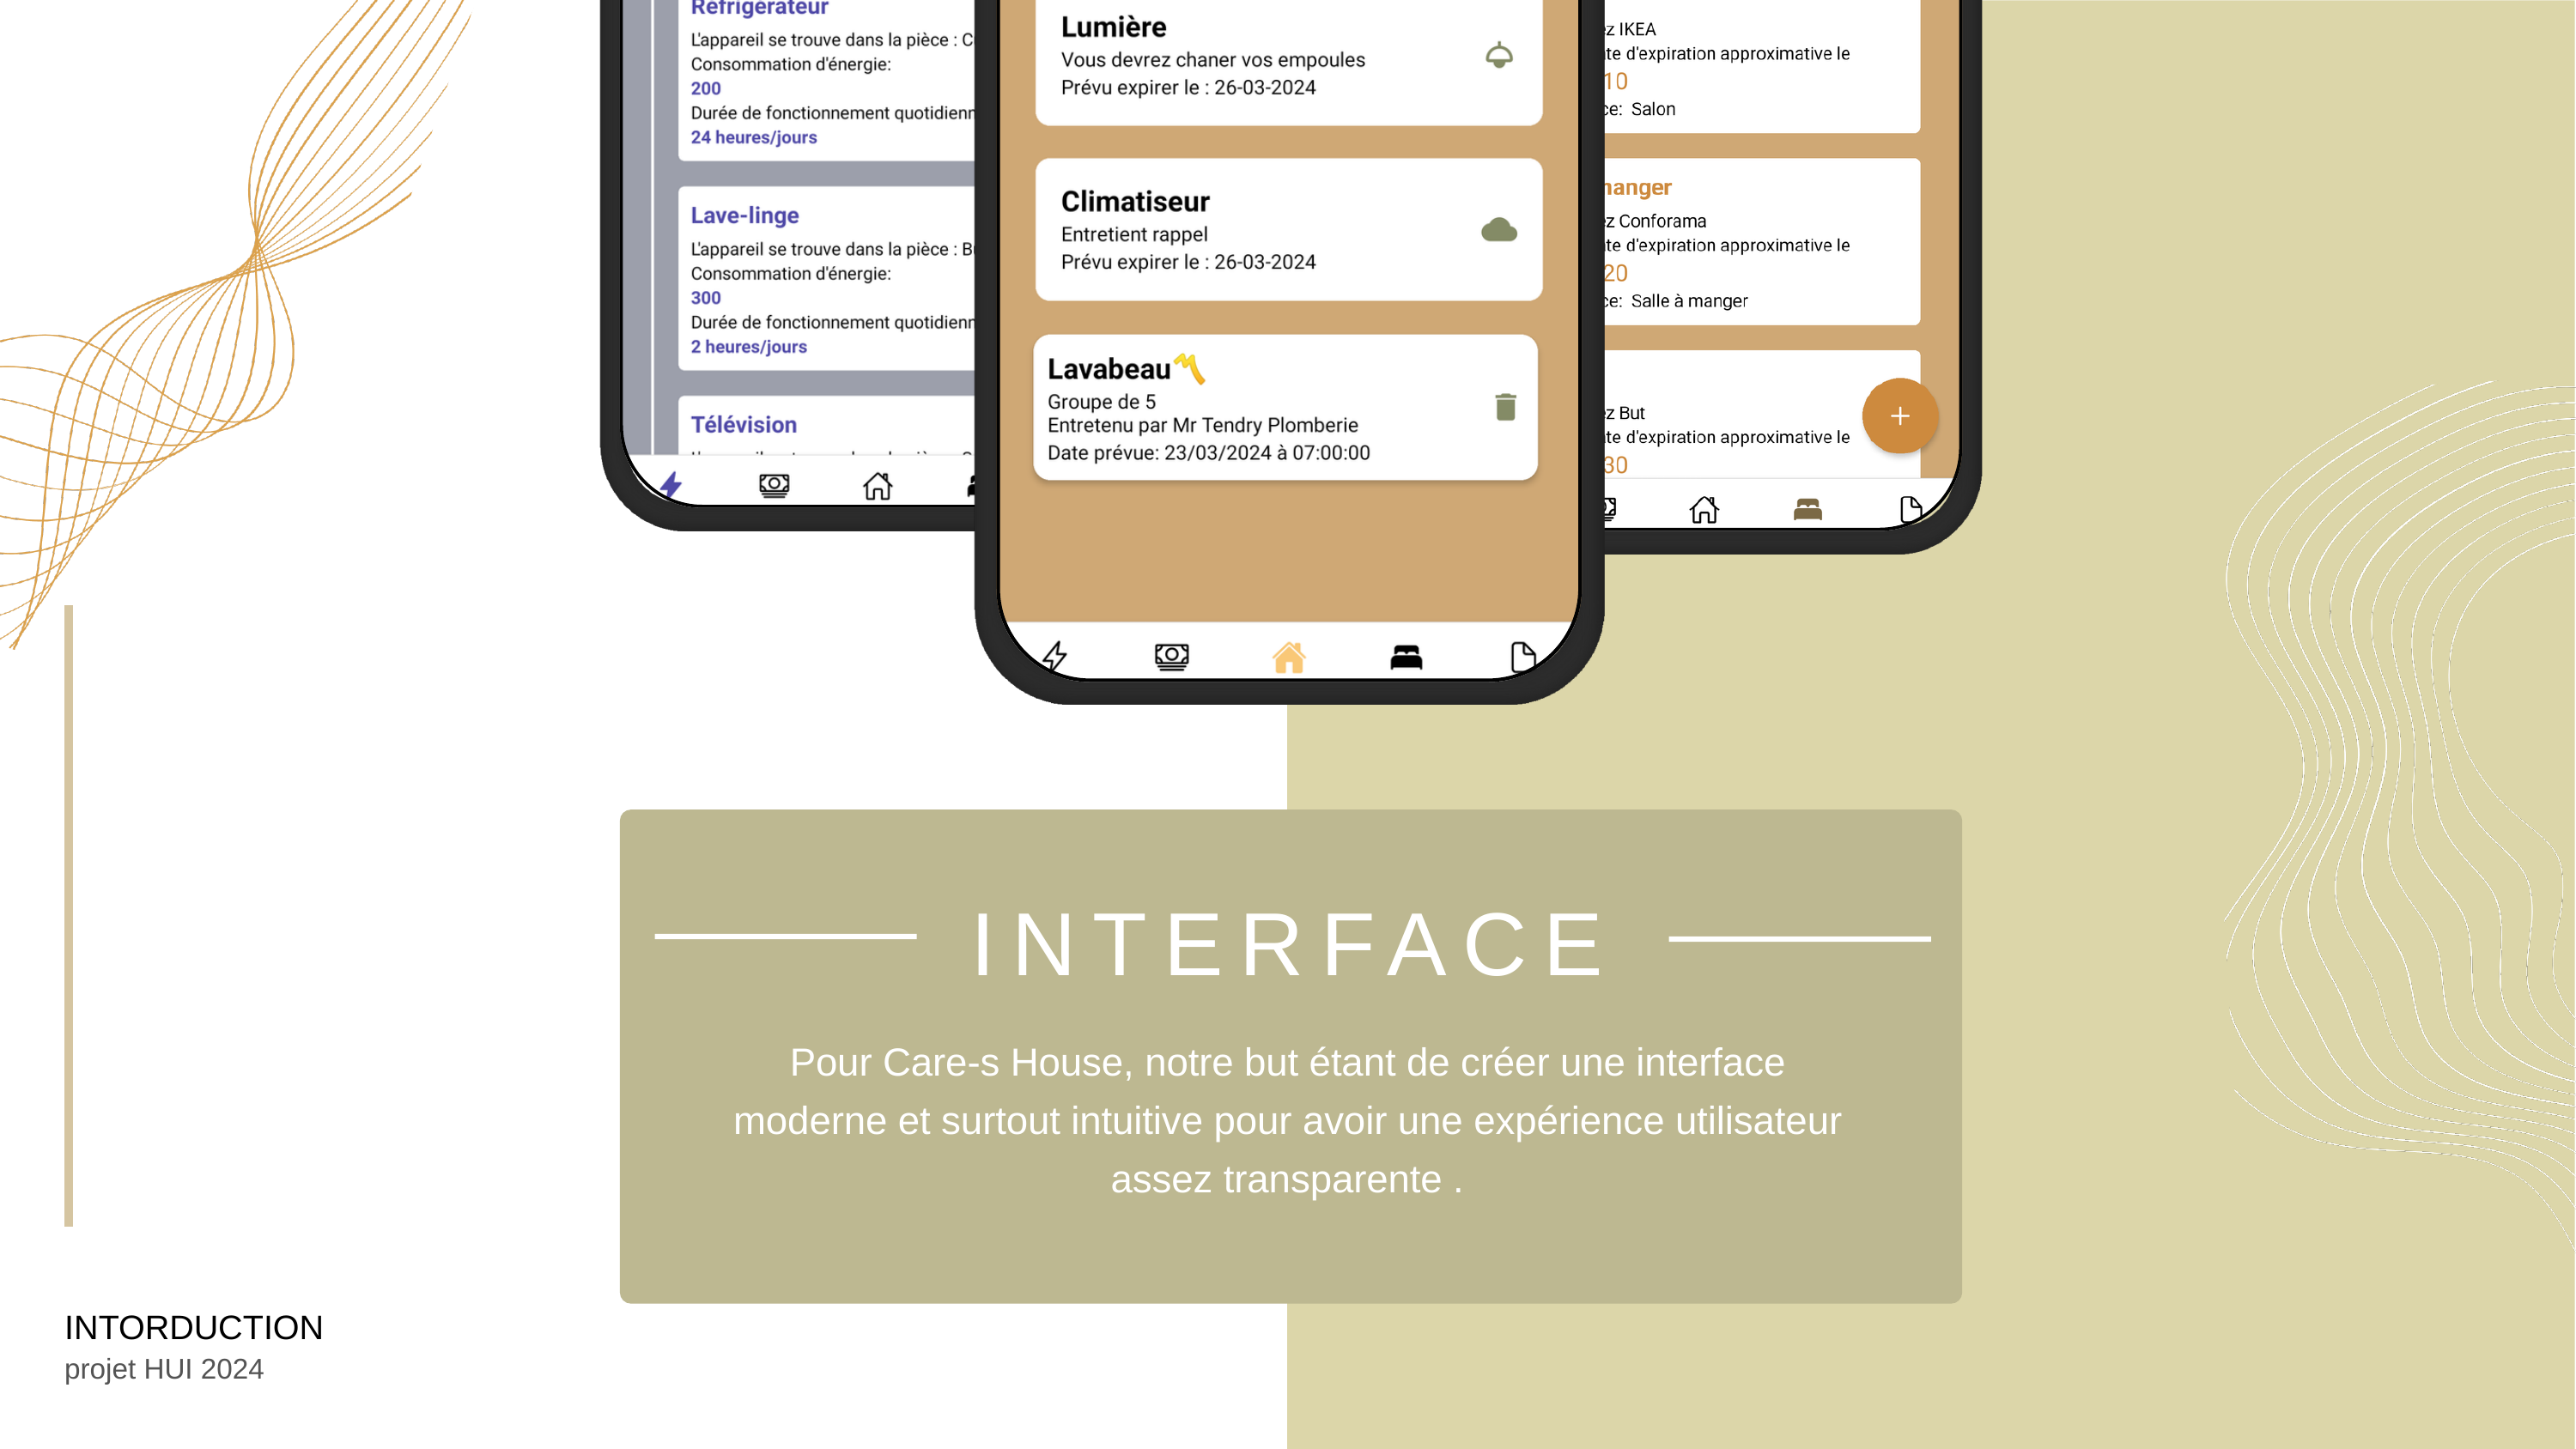

INTERFACE

Pour Care-s House, notre but étant de créer une interface moderne et surtout intuitive pour avoir une expérience utilisateur assez transparente .

INTORDUCTION
projet HUI 2024